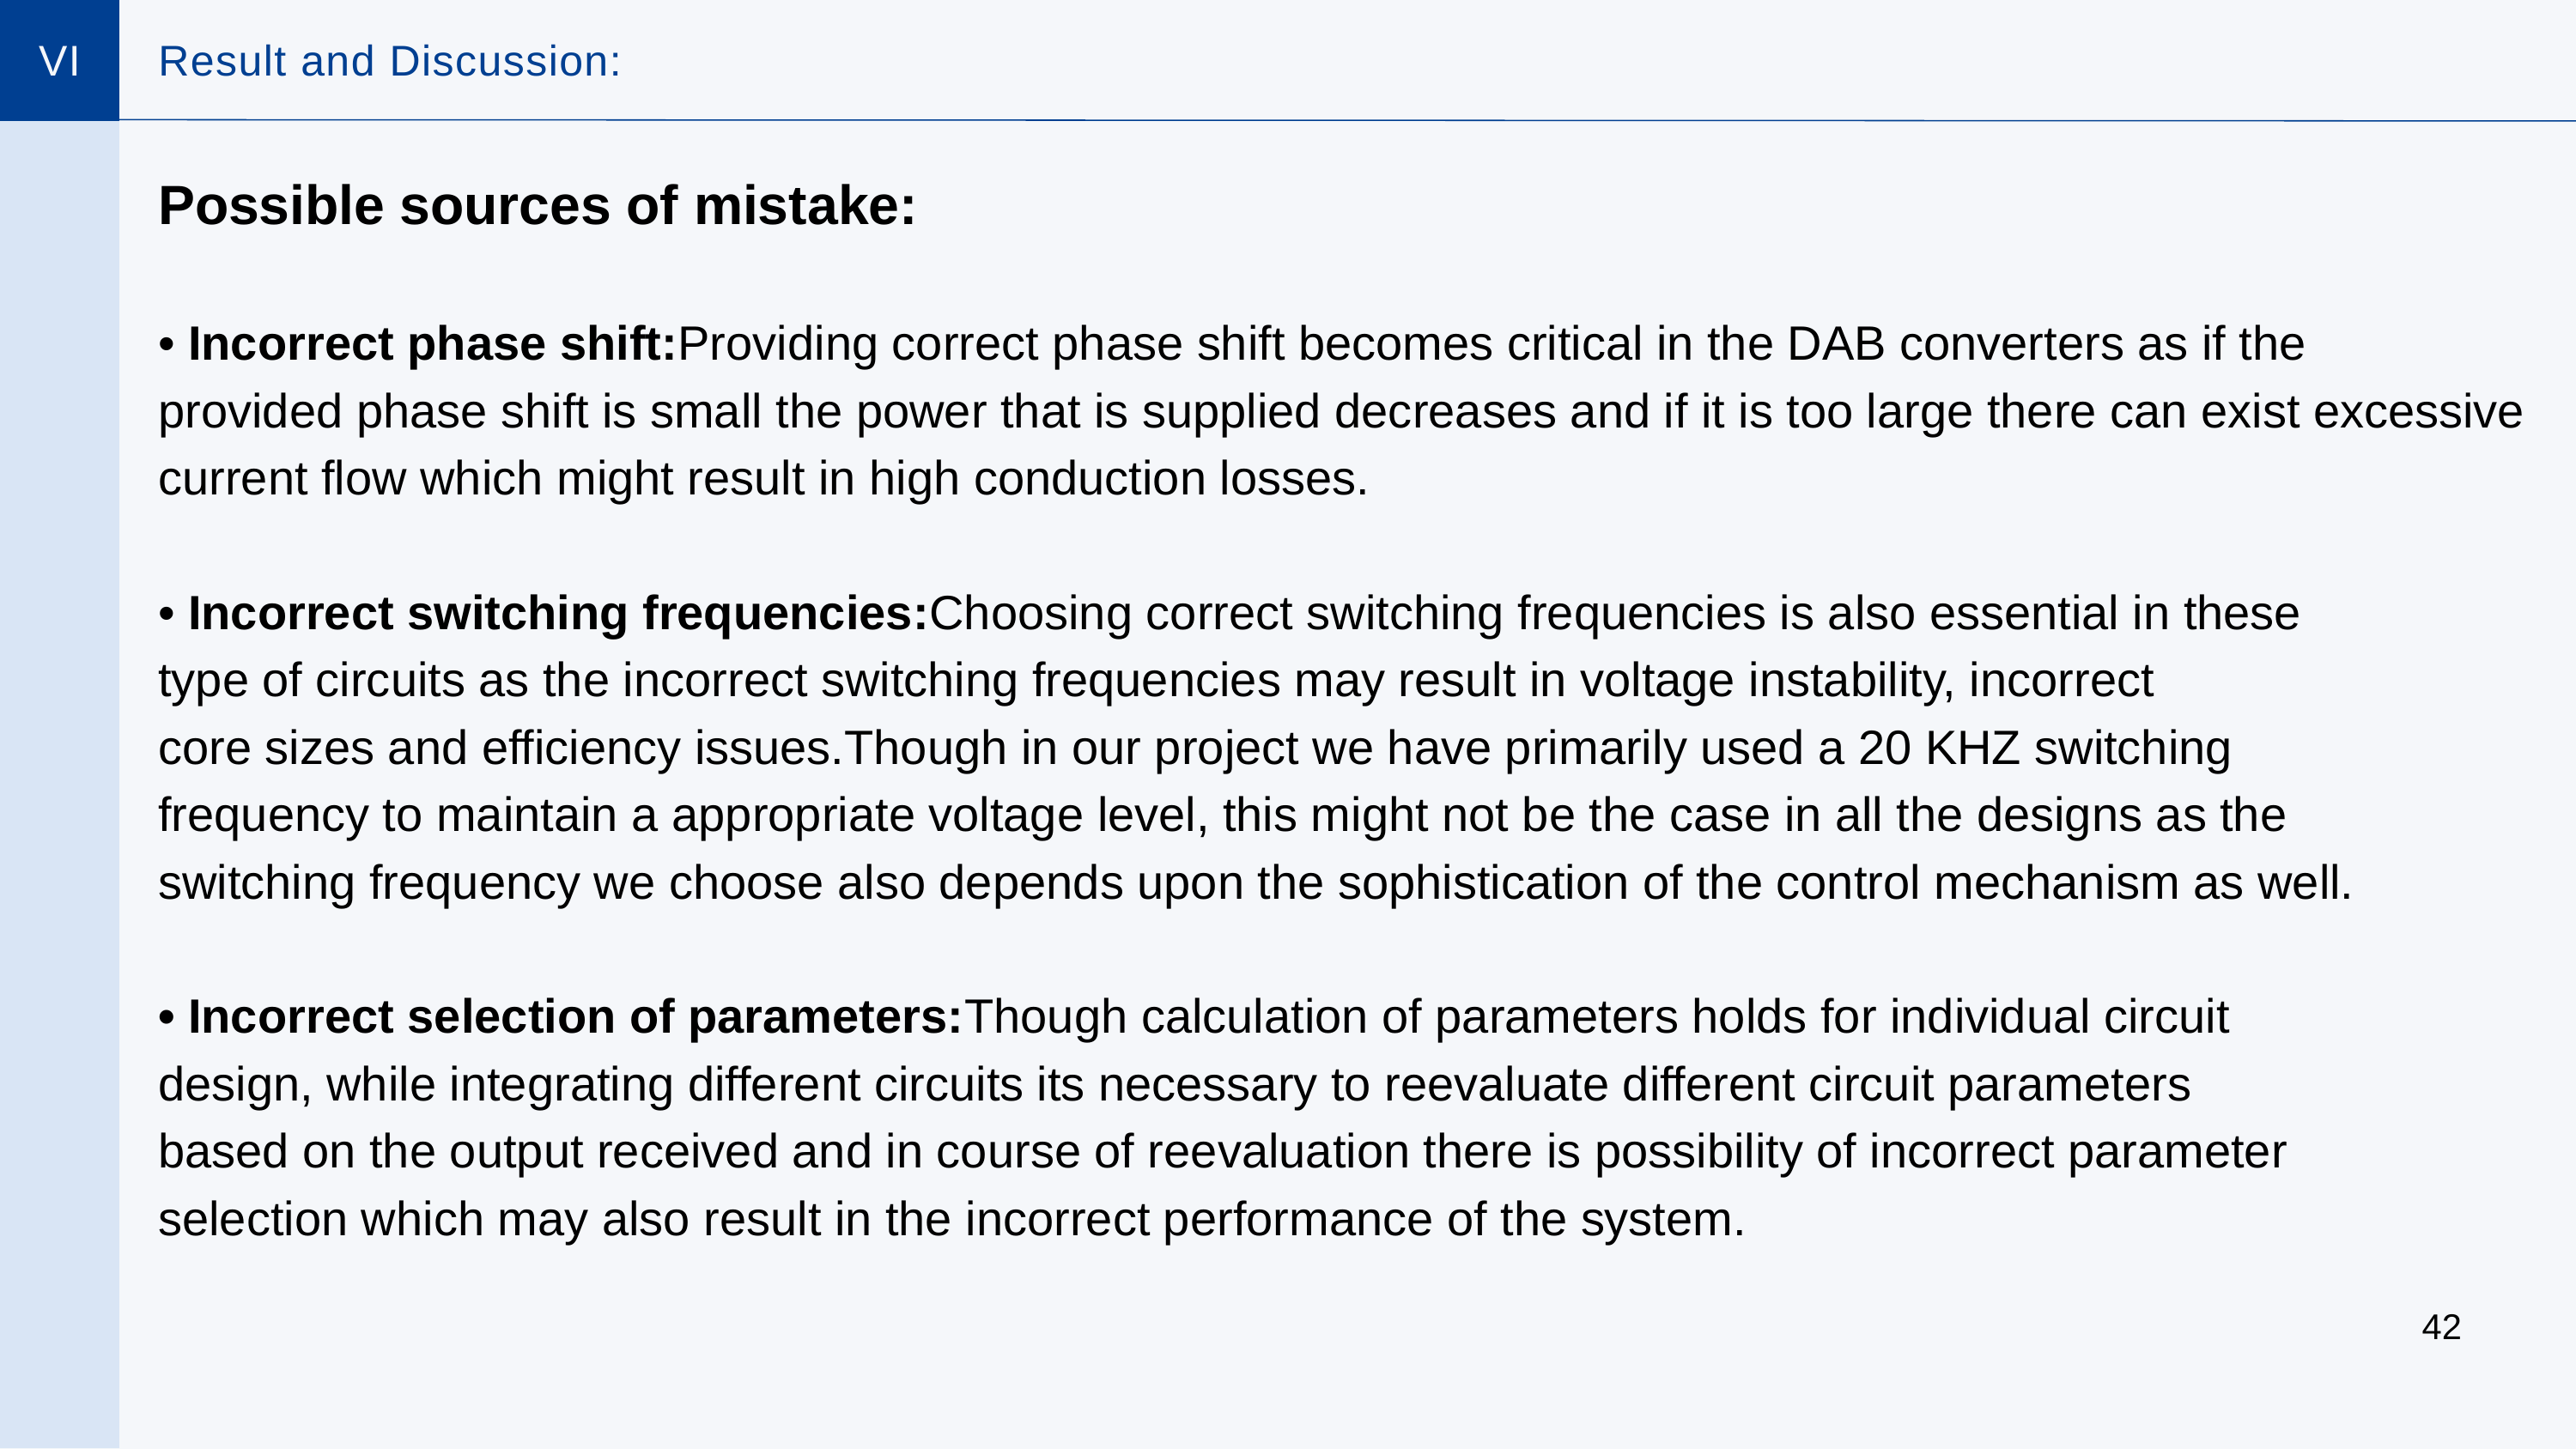

VI
Result and Discussion:

Possible sources of mistake:

• Incorrect phase shift:Providing correct phase shift becomes critical in the DAB converters as if the
provided phase shift is small the power that is supplied decreases and if it is too large there can exist excessive current flow which might result in high conduction losses.

• Incorrect switching frequencies:Choosing correct switching frequencies is also essential in these
type of circuits as the incorrect switching frequencies may result in voltage instability, incorrect
core sizes and efficiency issues.Though in our project we have primarily used a 20 KHZ switching
frequency to maintain a appropriate voltage level, this might not be the case in all the designs as the
switching frequency we choose also depends upon the sophistication of the control mechanism as well.

• Incorrect selection of parameters:Though calculation of parameters holds for individual circuit
design, while integrating different circuits its necessary to reevaluate different circuit parameters
based on the output received and in course of reevaluation there is possibility of incorrect parameter
selection which may also result in the incorrect performance of the system.
42